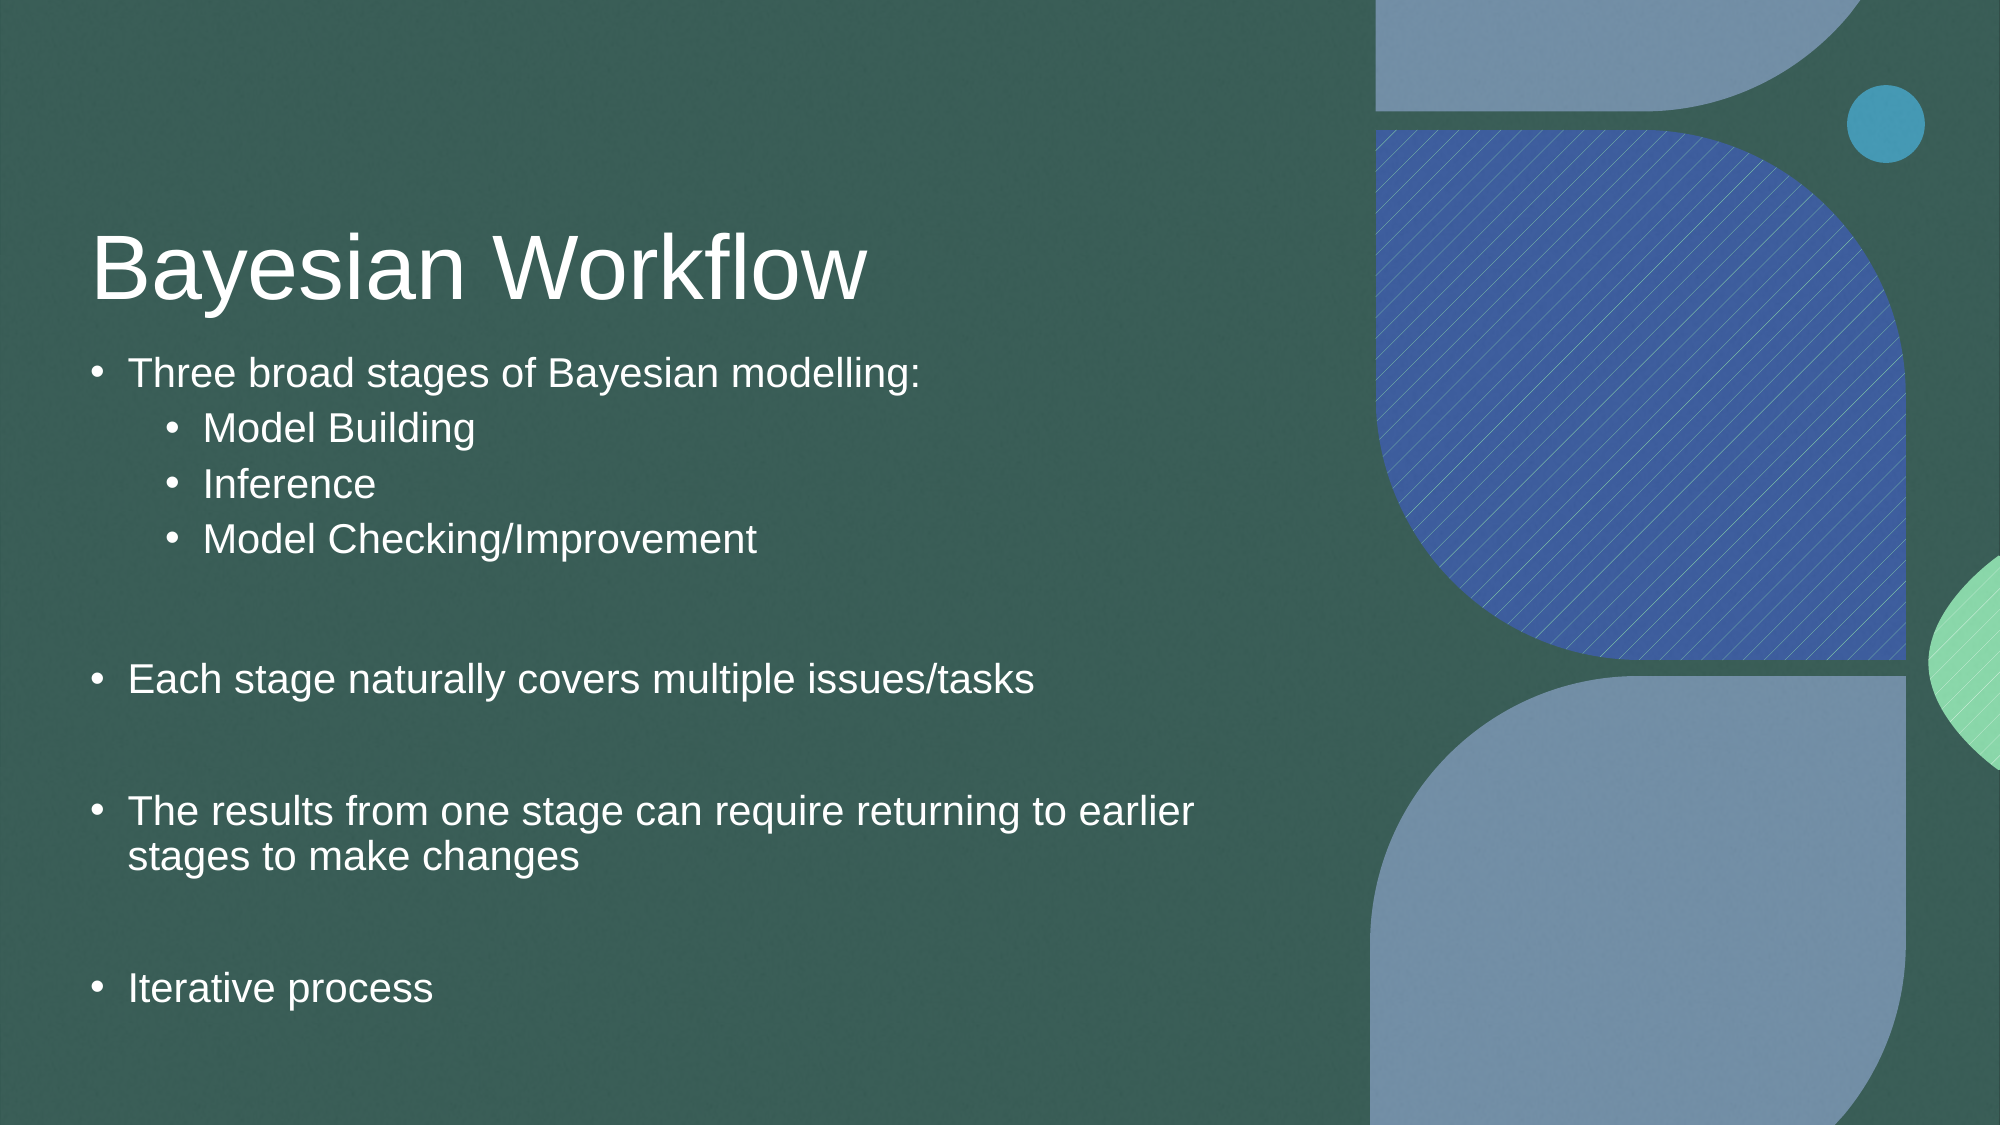

# Bayesian Workflow
Three broad stages of Bayesian modelling:
Model Building
Inference
Model Checking/Improvement

Each stage naturally covers multiple issues/tasks

The results from one stage can require returning to earlier stages to make changes

Iterative process